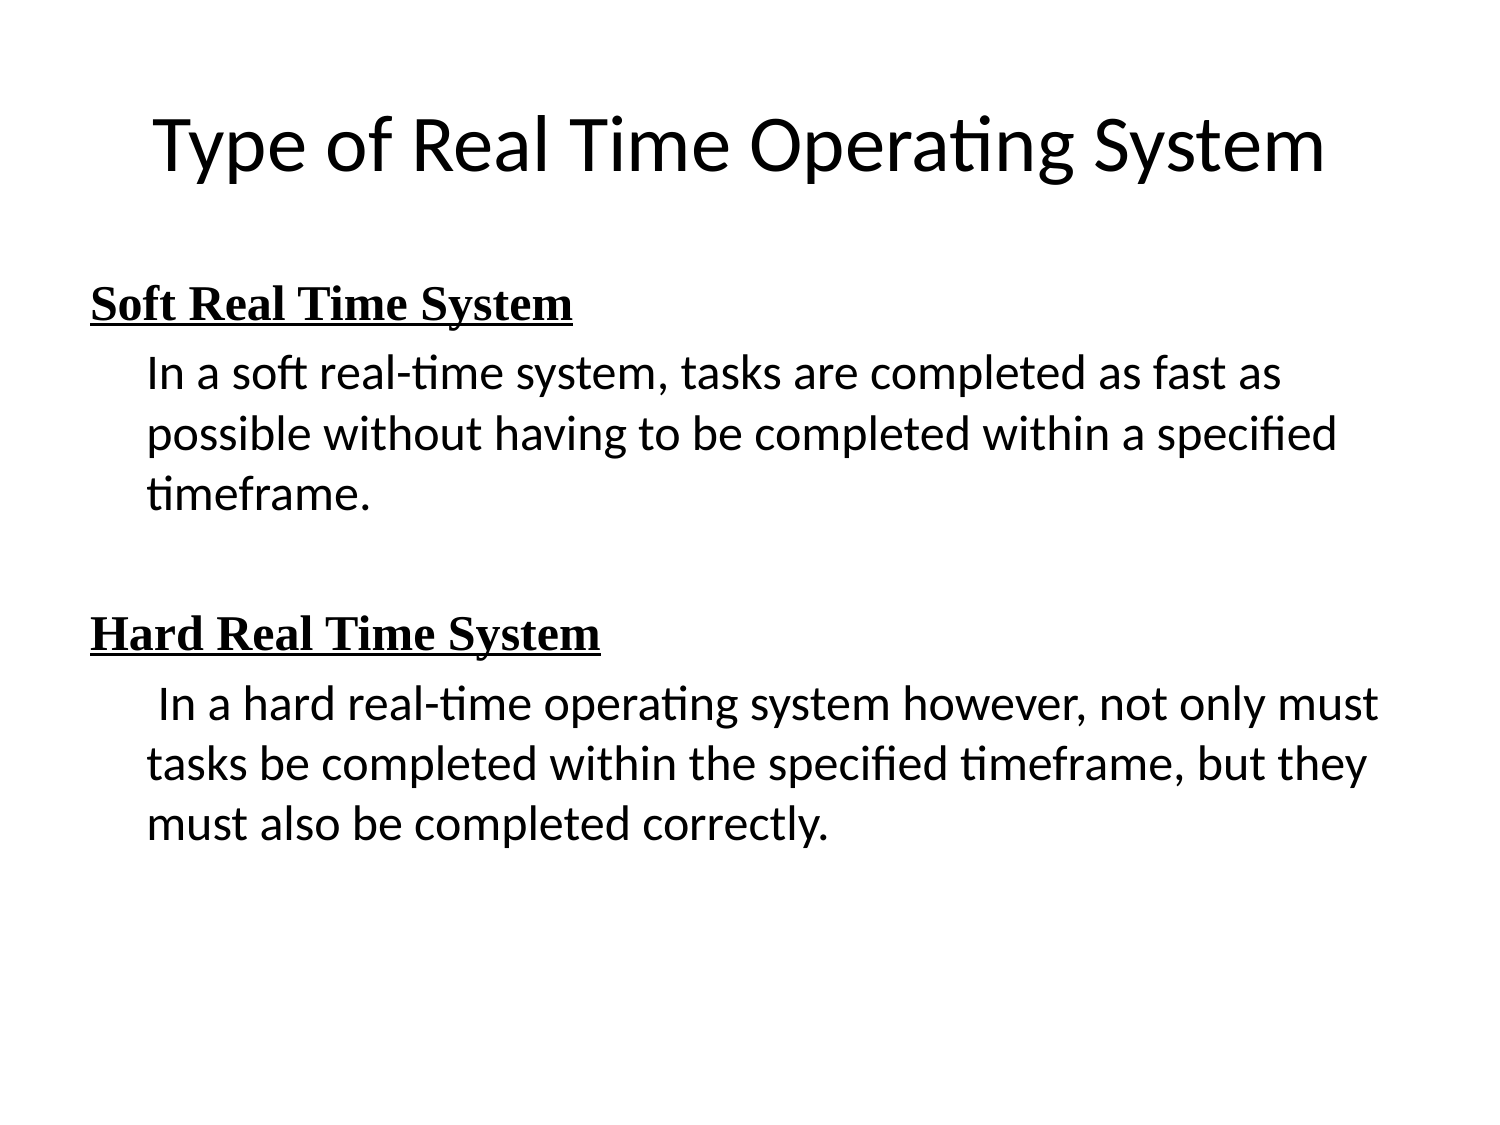

# Type of Real Time Operating System
Soft Real Time System
     In a soft real-time system, tasks are completed as fast as possible without having to be completed within a specified timeframe.

Hard Real Time System
      In a hard real-time operating system however, not only must tasks be completed within the specified timeframe, but they must also be completed correctly.